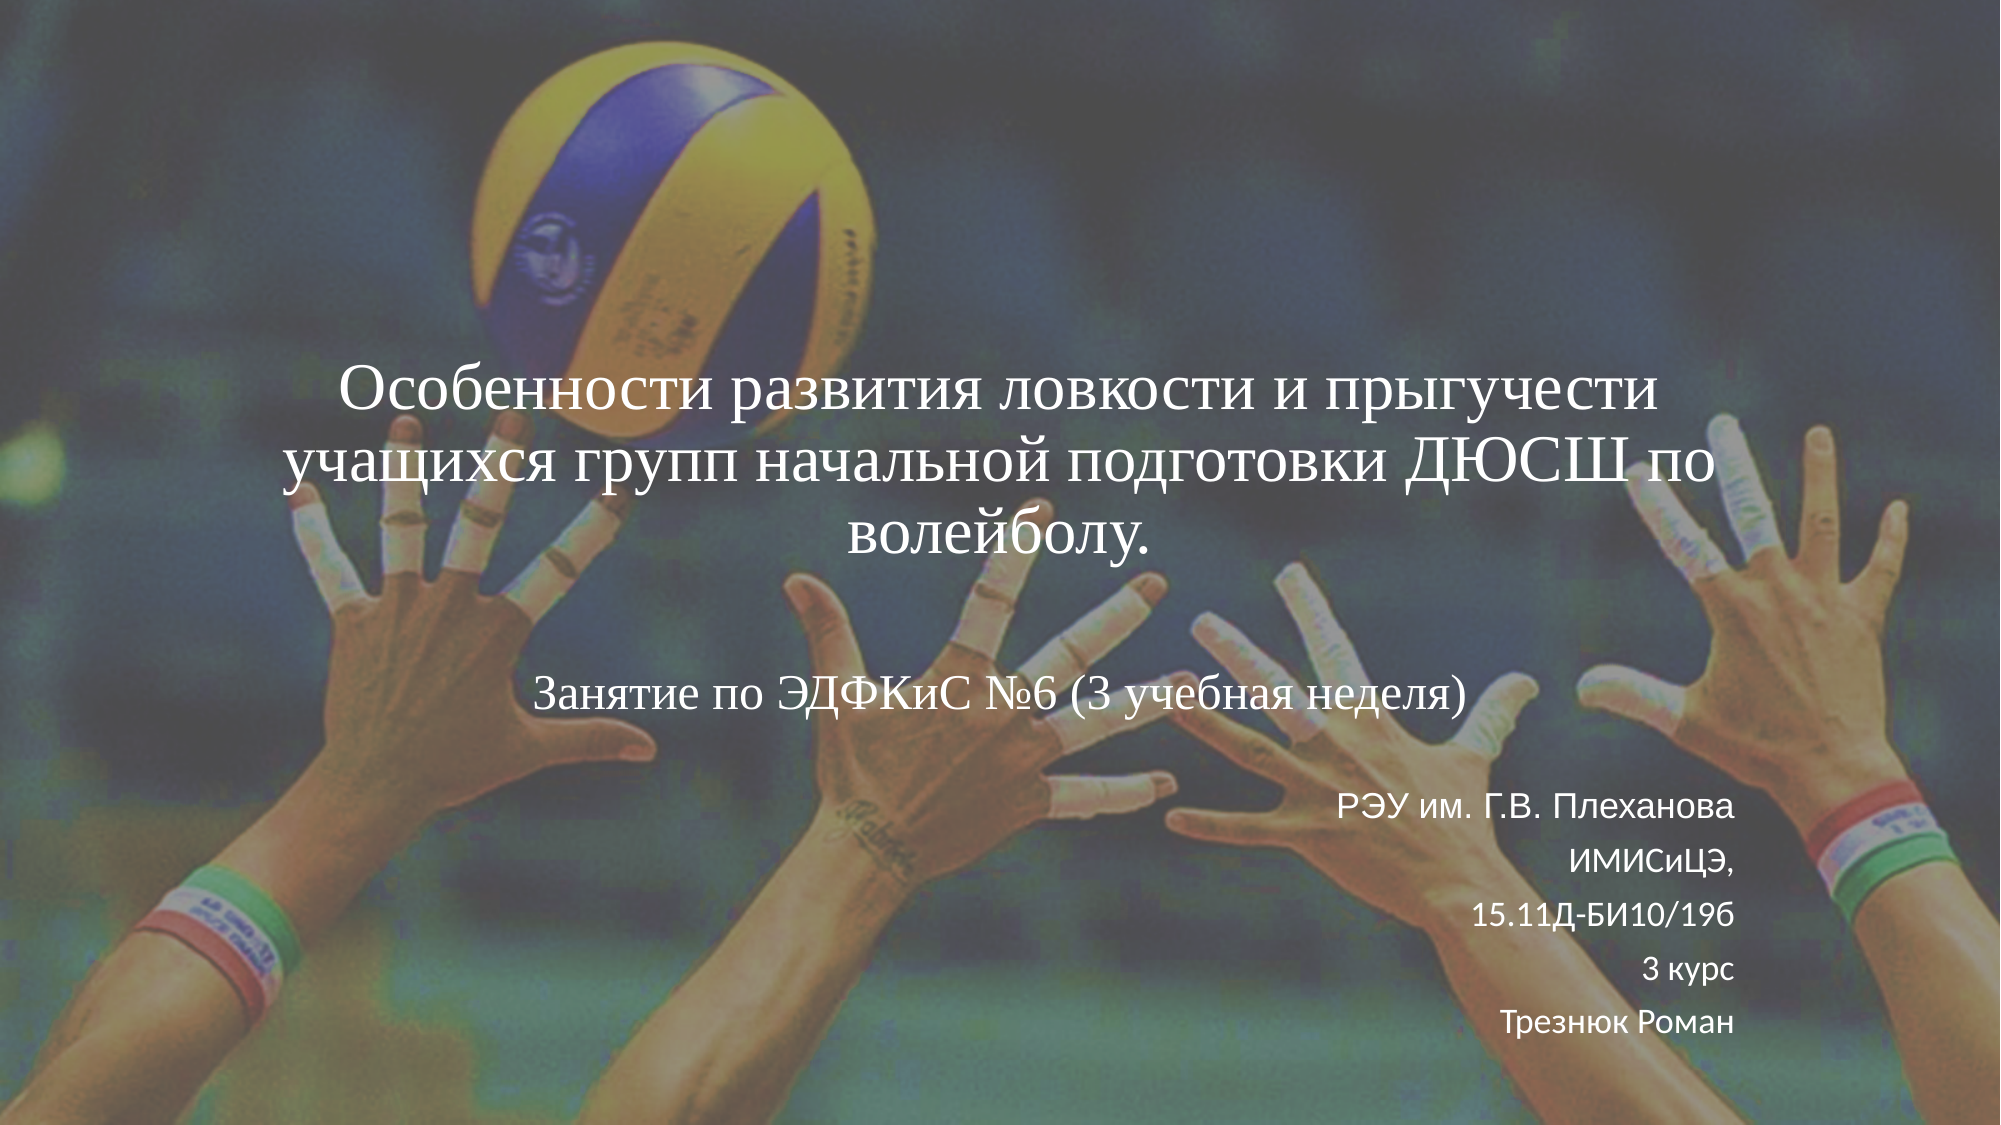

# Особенности развития ловкости и прыгучести учащихся групп начальной подготовки ДЮСШ по волейболу.
Занятие по ЭДФКиС №6 (3 учебная неделя)
РЭУ им. Г.В. Плеханова
ИМИСиЦЭ,
15.11Д-БИ10/19б
3 курс
Трезнюк Роман